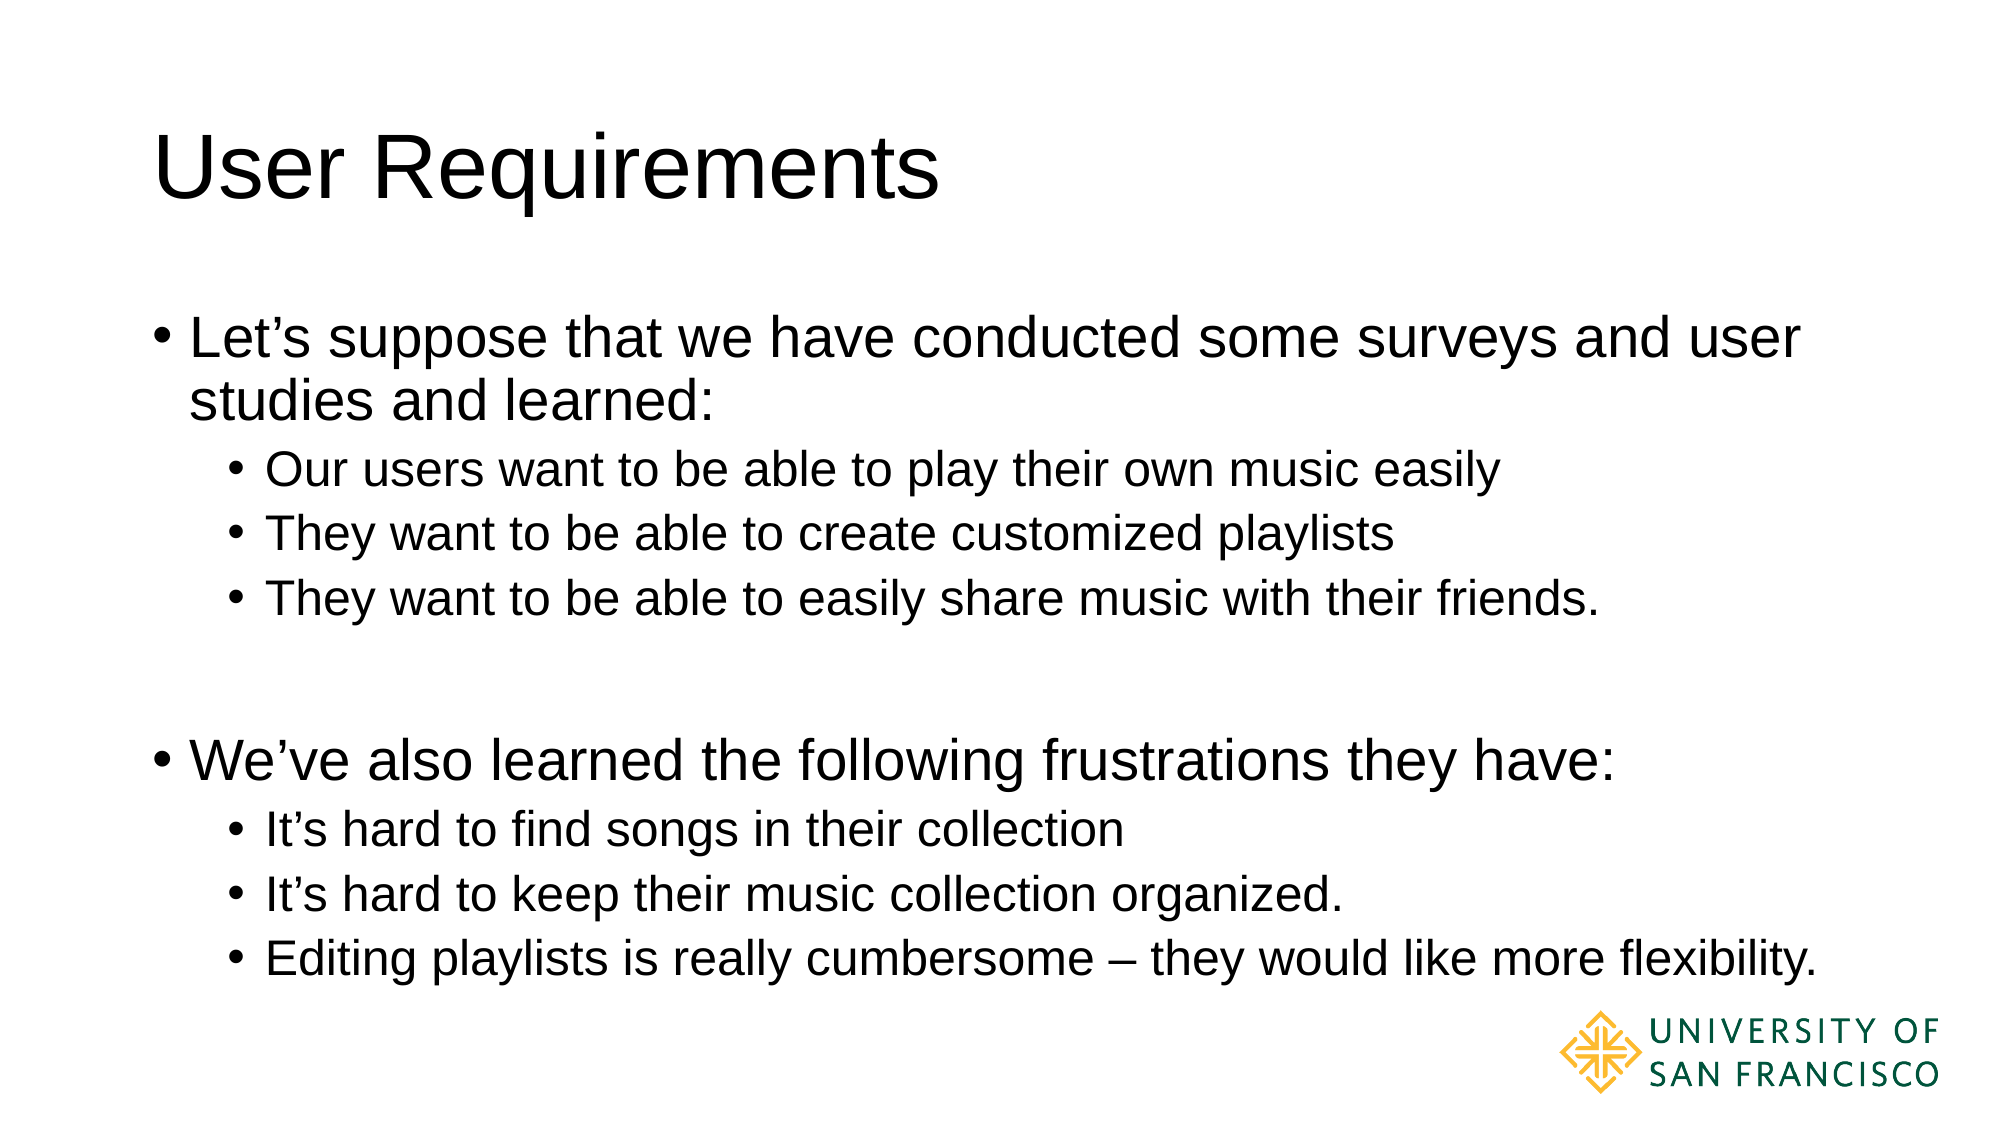

# User Requirements
Let’s suppose that we have conducted some surveys and user studies and learned:
Our users want to be able to play their own music easily
They want to be able to create customized playlists
They want to be able to easily share music with their friends.

We’ve also learned the following frustrations they have:
It’s hard to find songs in their collection
It’s hard to keep their music collection organized.
Editing playlists is really cumbersome – they would like more flexibility.